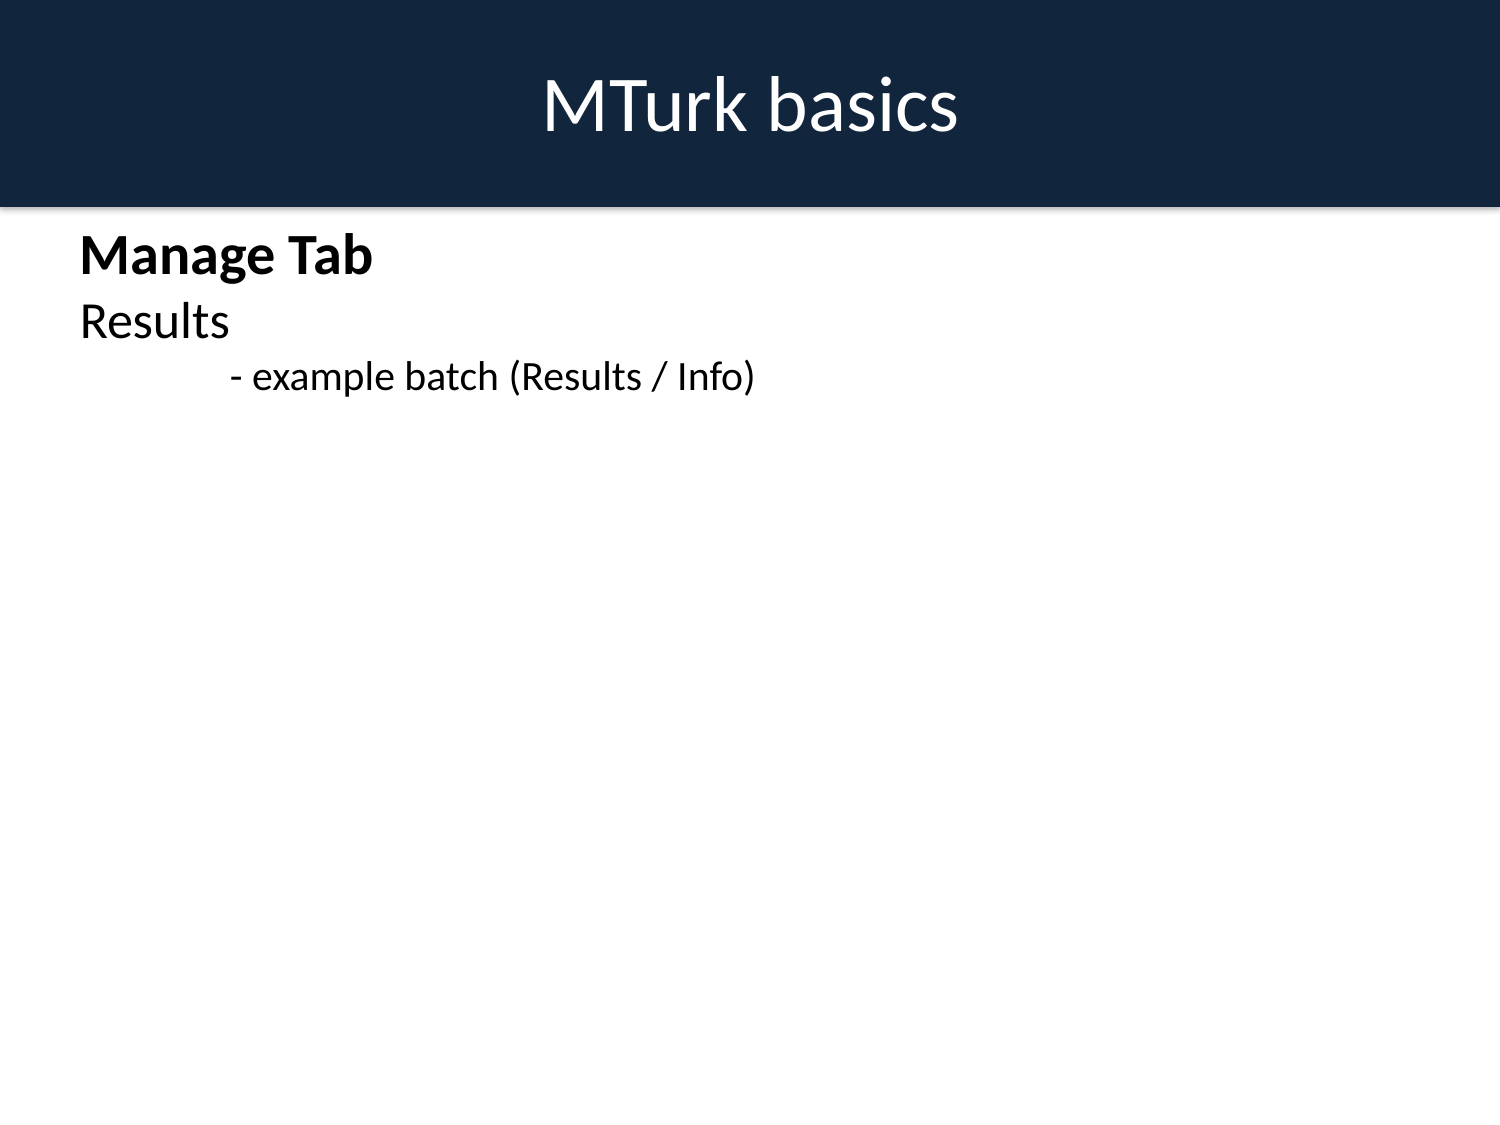

MTurk basics
Manage Tab
Results
	- example batch (Results / Info)